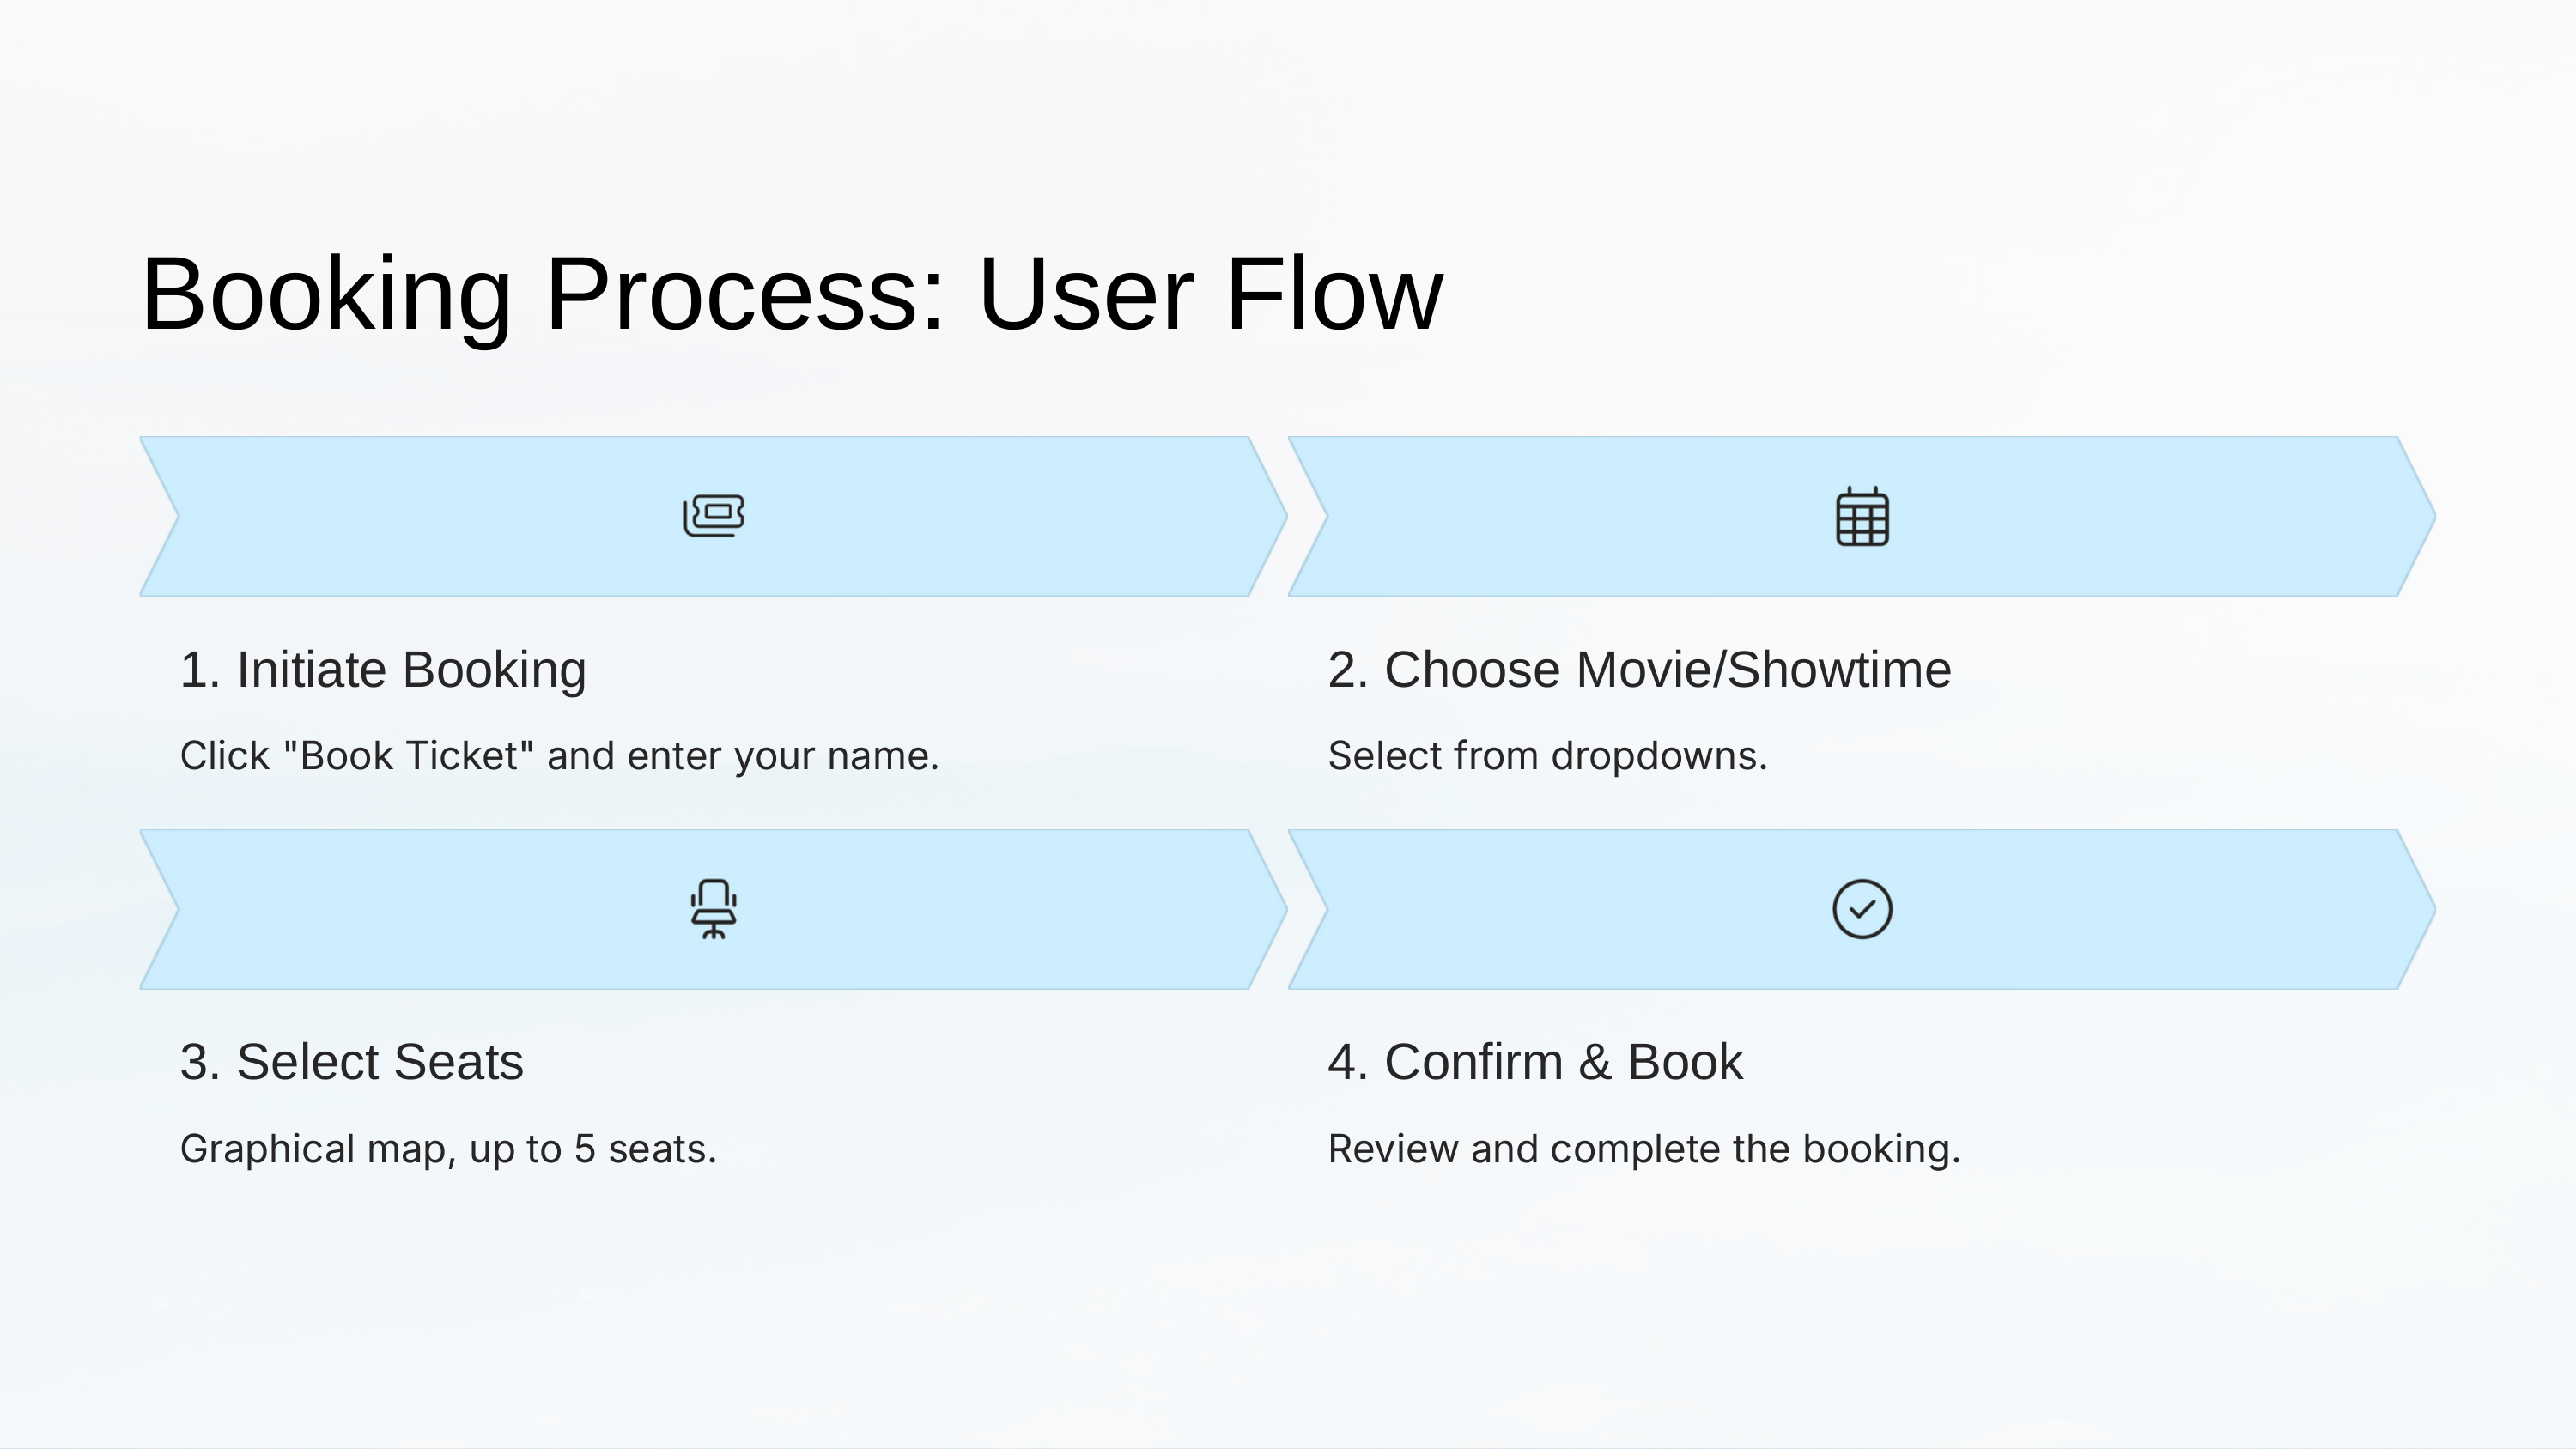

Booking Process: User Flow

1. Initiate Booking
2. Choose Movie/Showtime
Click "Book Ticket" and enter your name.
Select from dropdowns.

3. Select Seats
4. Confirm & Book
Graphical map, up to 5 seats.
Review and complete the booking.